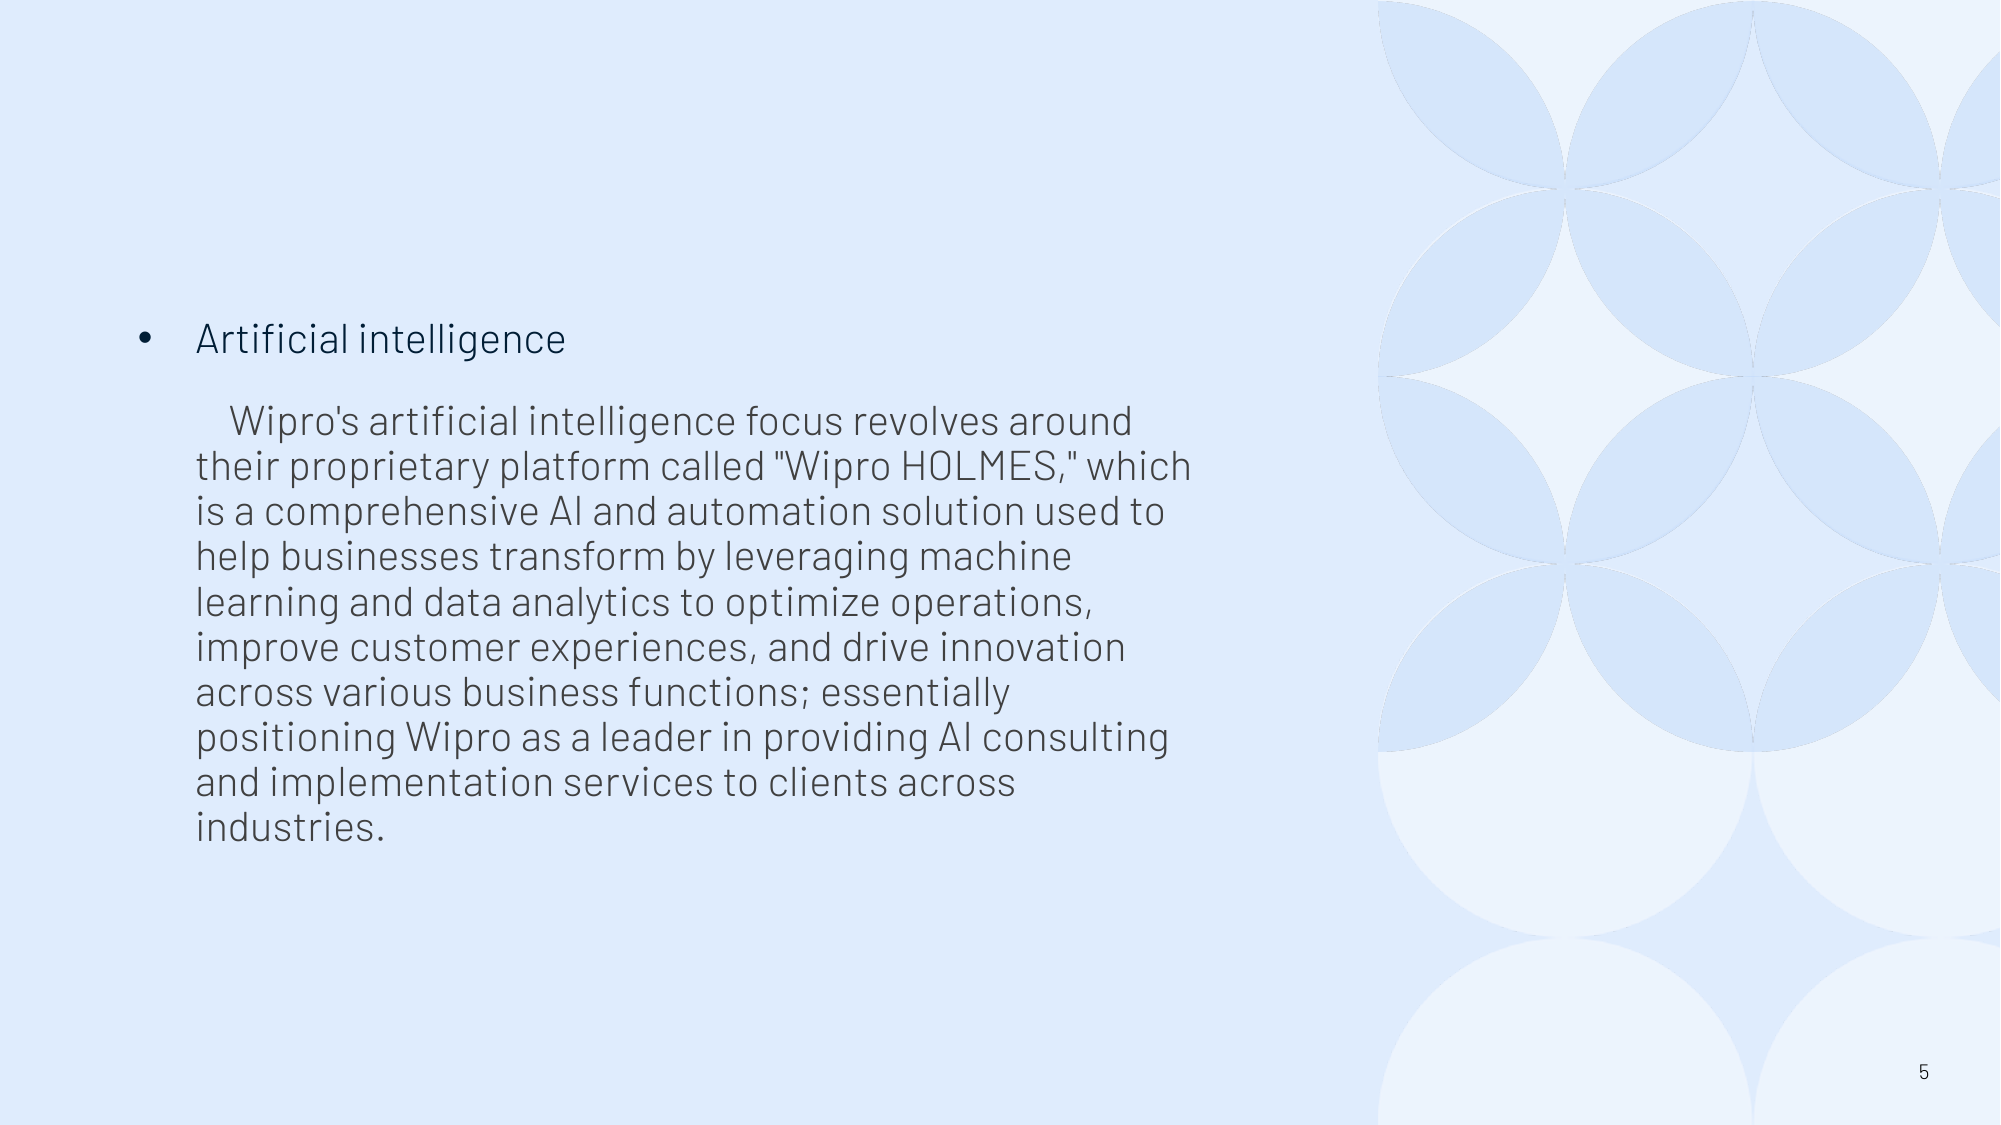

Artificial intelligence
           Wipro's artificial intelligence focus revolves around their proprietary platform called "Wipro HOLMES," which is a comprehensive AI and automation solution used to help businesses transform by leveraging machine learning and data analytics to optimize operations, improve customer experiences, and drive innovation across various business functions; essentially positioning Wipro as a leader in providing AI consulting and implementation services to clients across industries.

5